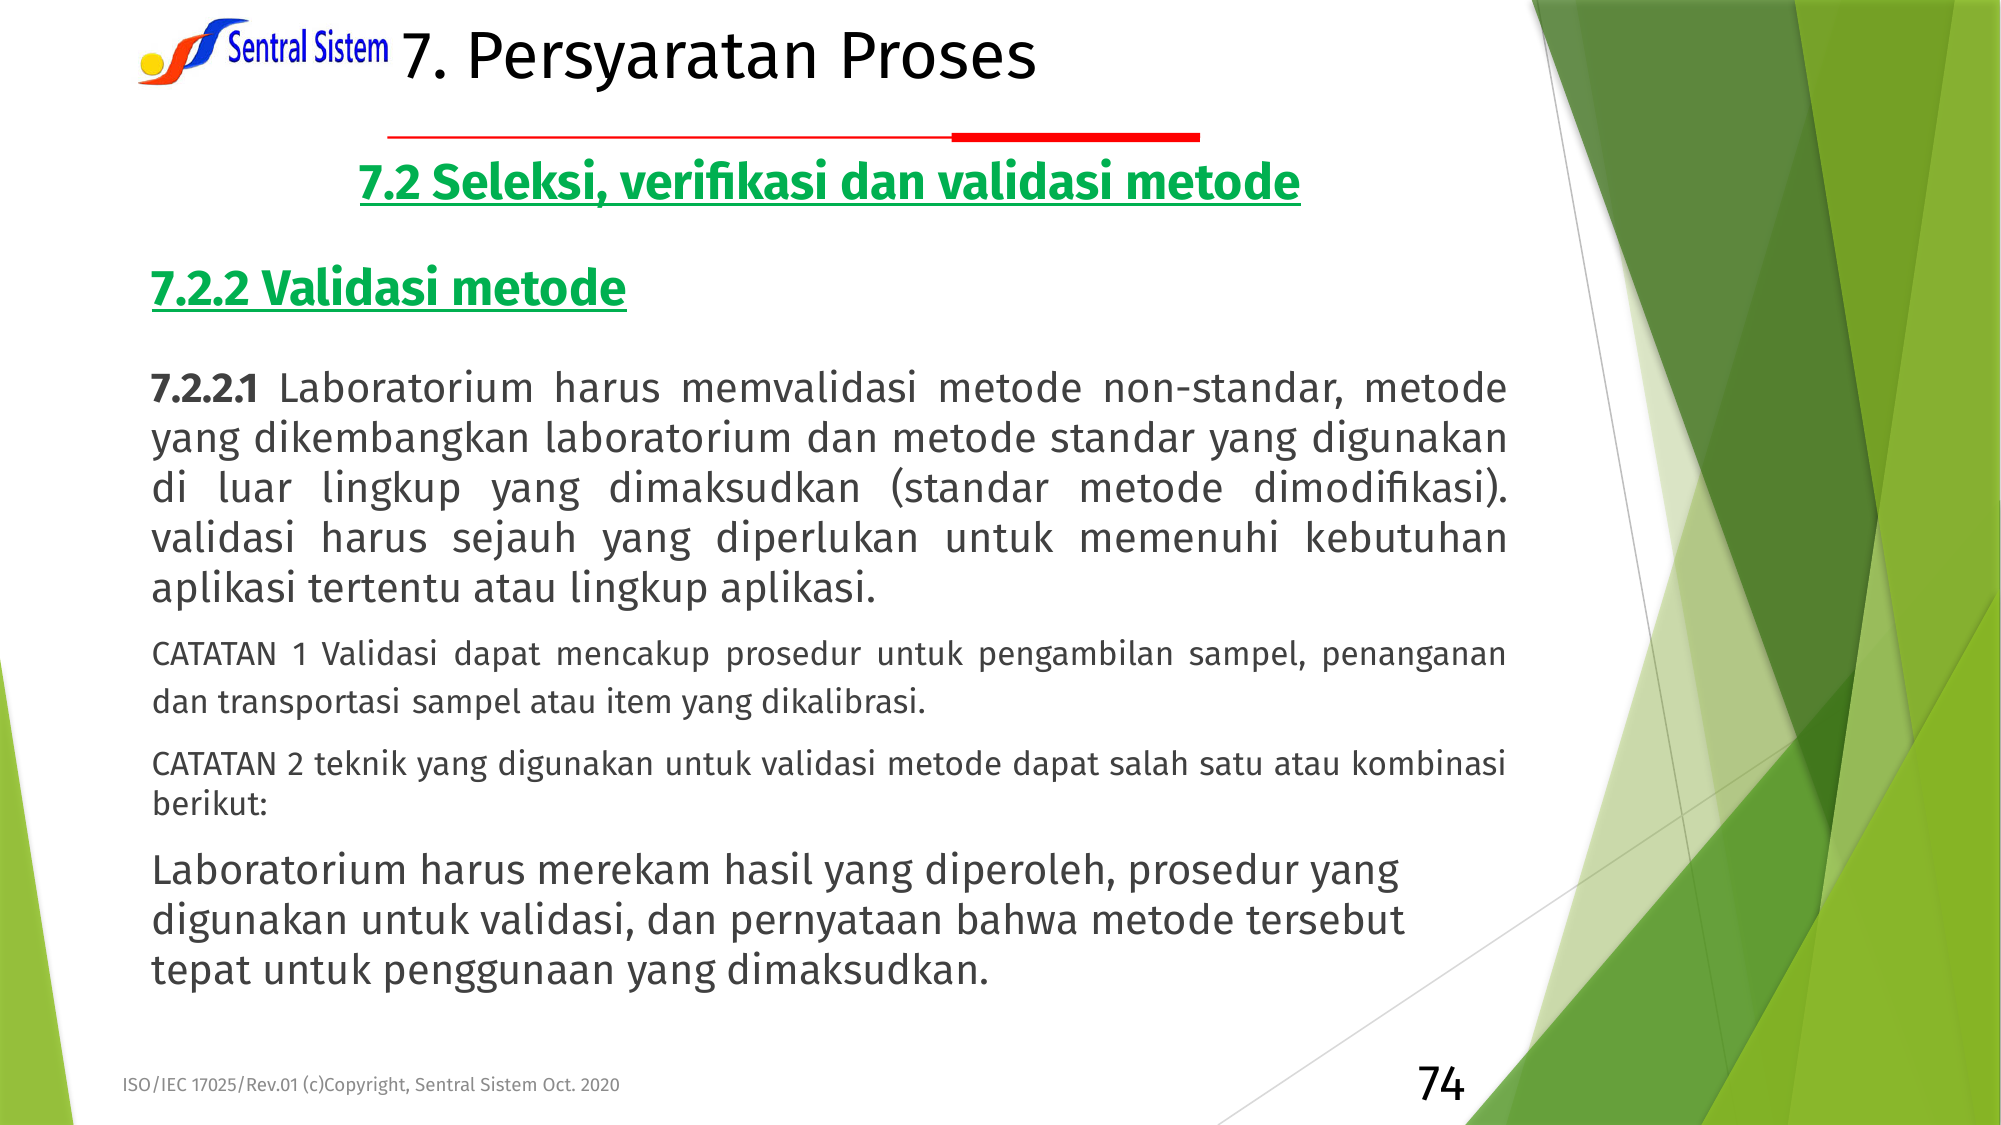

# 7. Persyaratan Proses

7.2 Seleksi, verifikasi dan validasi metode
7.2.2 Validasi metode
7.2.2.1 Laboratorium harus memvalidasi metode non-standar, metode yang dikembangkan laboratorium dan metode standar yang digunakan di luar lingkup yang dimaksudkan (standar metode dimodifikasi). validasi harus sejauh yang diperlukan untuk memenuhi kebutuhan aplikasi tertentu atau lingkup aplikasi.
CATATAN 1 Validasi dapat mencakup prosedur untuk pengambilan sampel, penanganan dan transportasi sampel atau item yang dikalibrasi.
CATATAN 2 teknik yang digunakan untuk validasi metode dapat salah satu atau kombinasi berikut:
Laboratorium harus merekam hasil yang diperoleh, prosedur yang digunakan untuk validasi, dan pernyataan bahwa metode tersebut tepat untuk penggunaan yang dimaksudkan.

74
ISO/IEC 17025/Rev.01 (c)Copyright, Sentral Sistem Oct. 2020